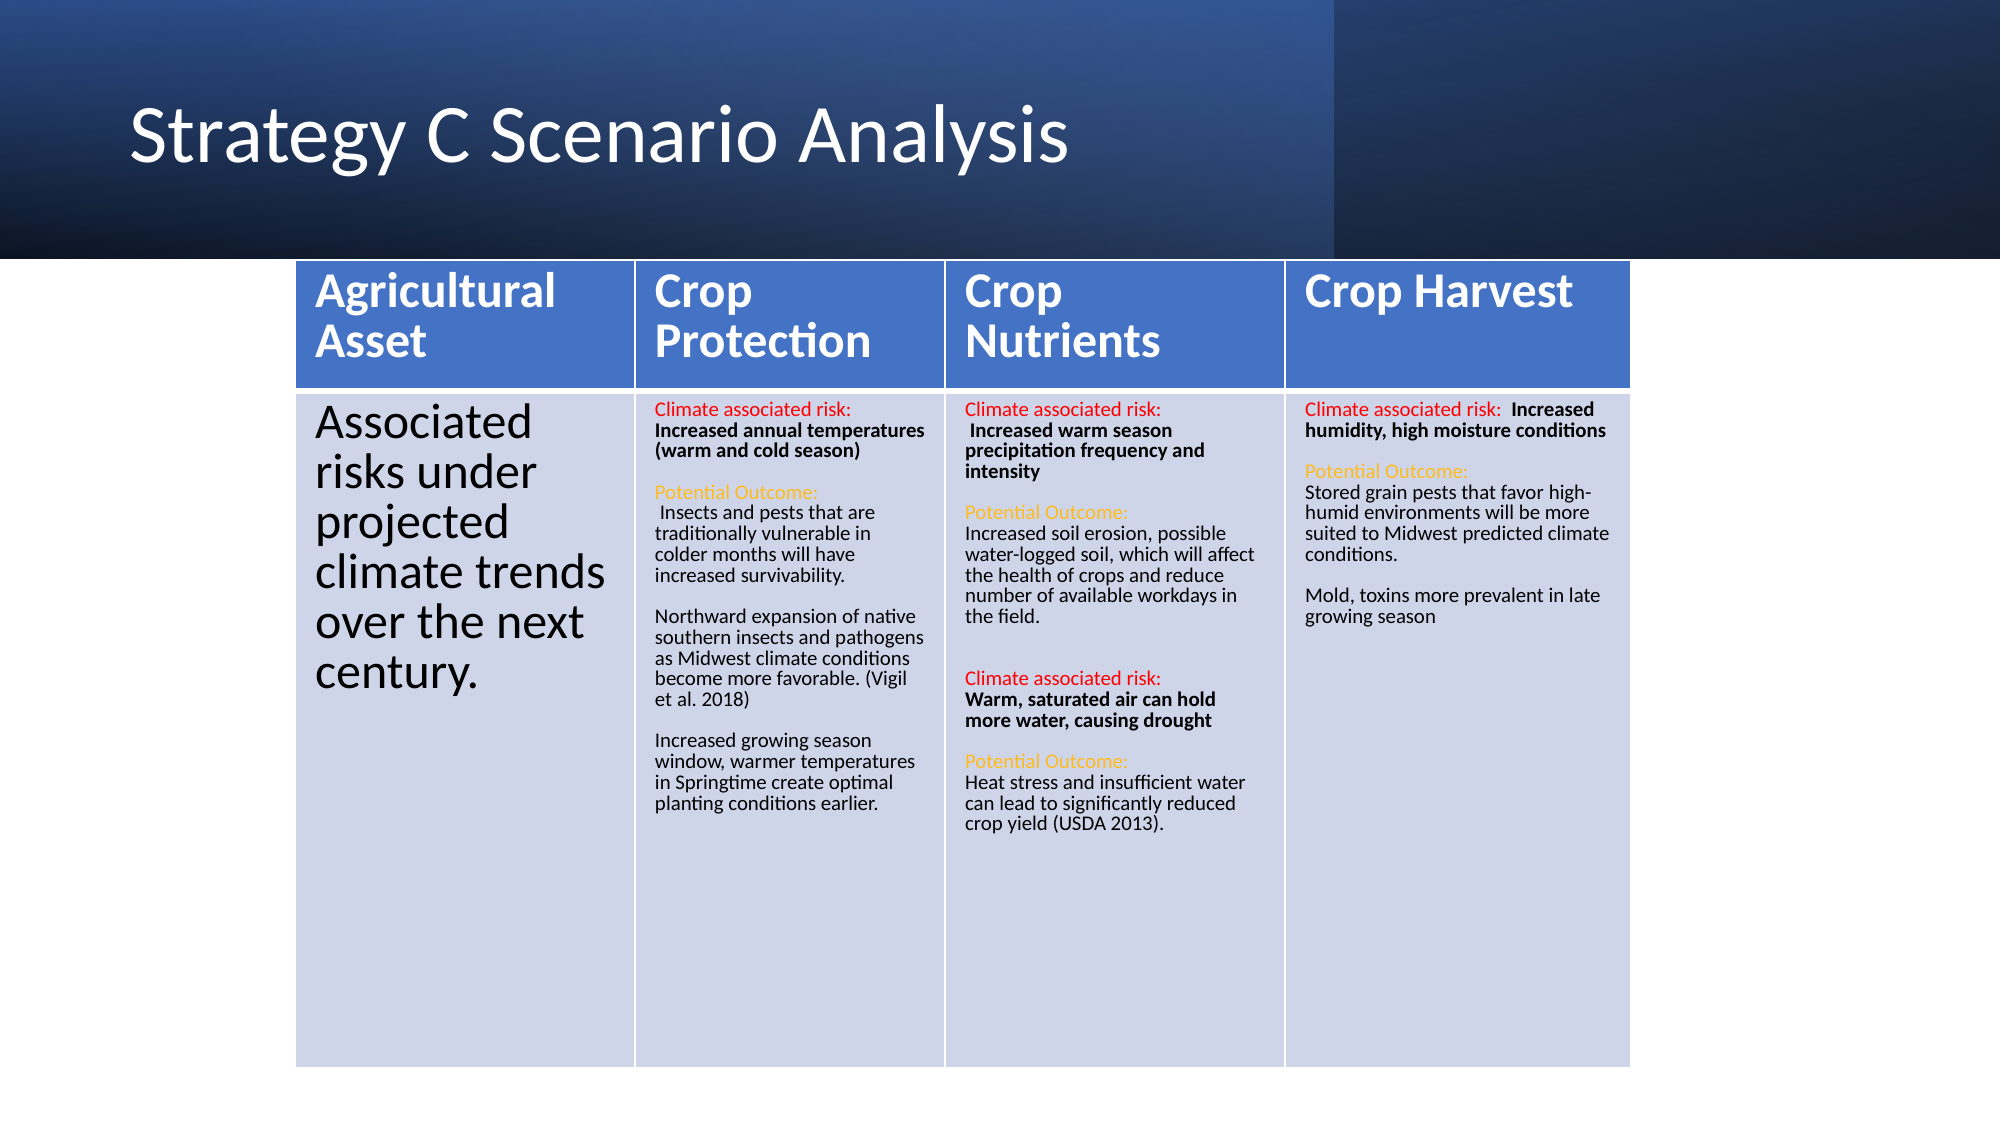

# Strategy C Scenario Analysis
| Agricultural Asset | Crop Protection | Crop Nutrients | Crop Harvest |
| --- | --- | --- | --- |
| Associated risks under projected climate trends over the next century. | Climate associated risk: Increased annual temperatures (warm and cold season)  Potential Outcome:  Insects and pests that are traditionally vulnerable in colder months will have increased survivability.  Northward expansion of native southern insects and pathogens as Midwest climate conditions become more favorable. (Vigil et al. 2018) Increased growing season window, warmer temperatures in Springtime create optimal planting conditions earlier. | Climate associated risk:  Increased warm season precipitation frequency and intensity Potential Outcome:  Increased soil erosion, possible water-logged soil, which will affect the health of crops and reduce number of available workdays in the field.  Climate associated risk: Warm, saturated air can hold more water, causing drought Potential Outcome:  Heat stress and insufficient water can lead to significantly reduced crop yield (USDA 2013). | Climate associated risk:  Increased humidity, high moisture conditions Potential Outcome: Stored grain pests that favor high-humid environments will be more suited to Midwest predicted climate conditions. Mold, toxins more prevalent in late growing season |